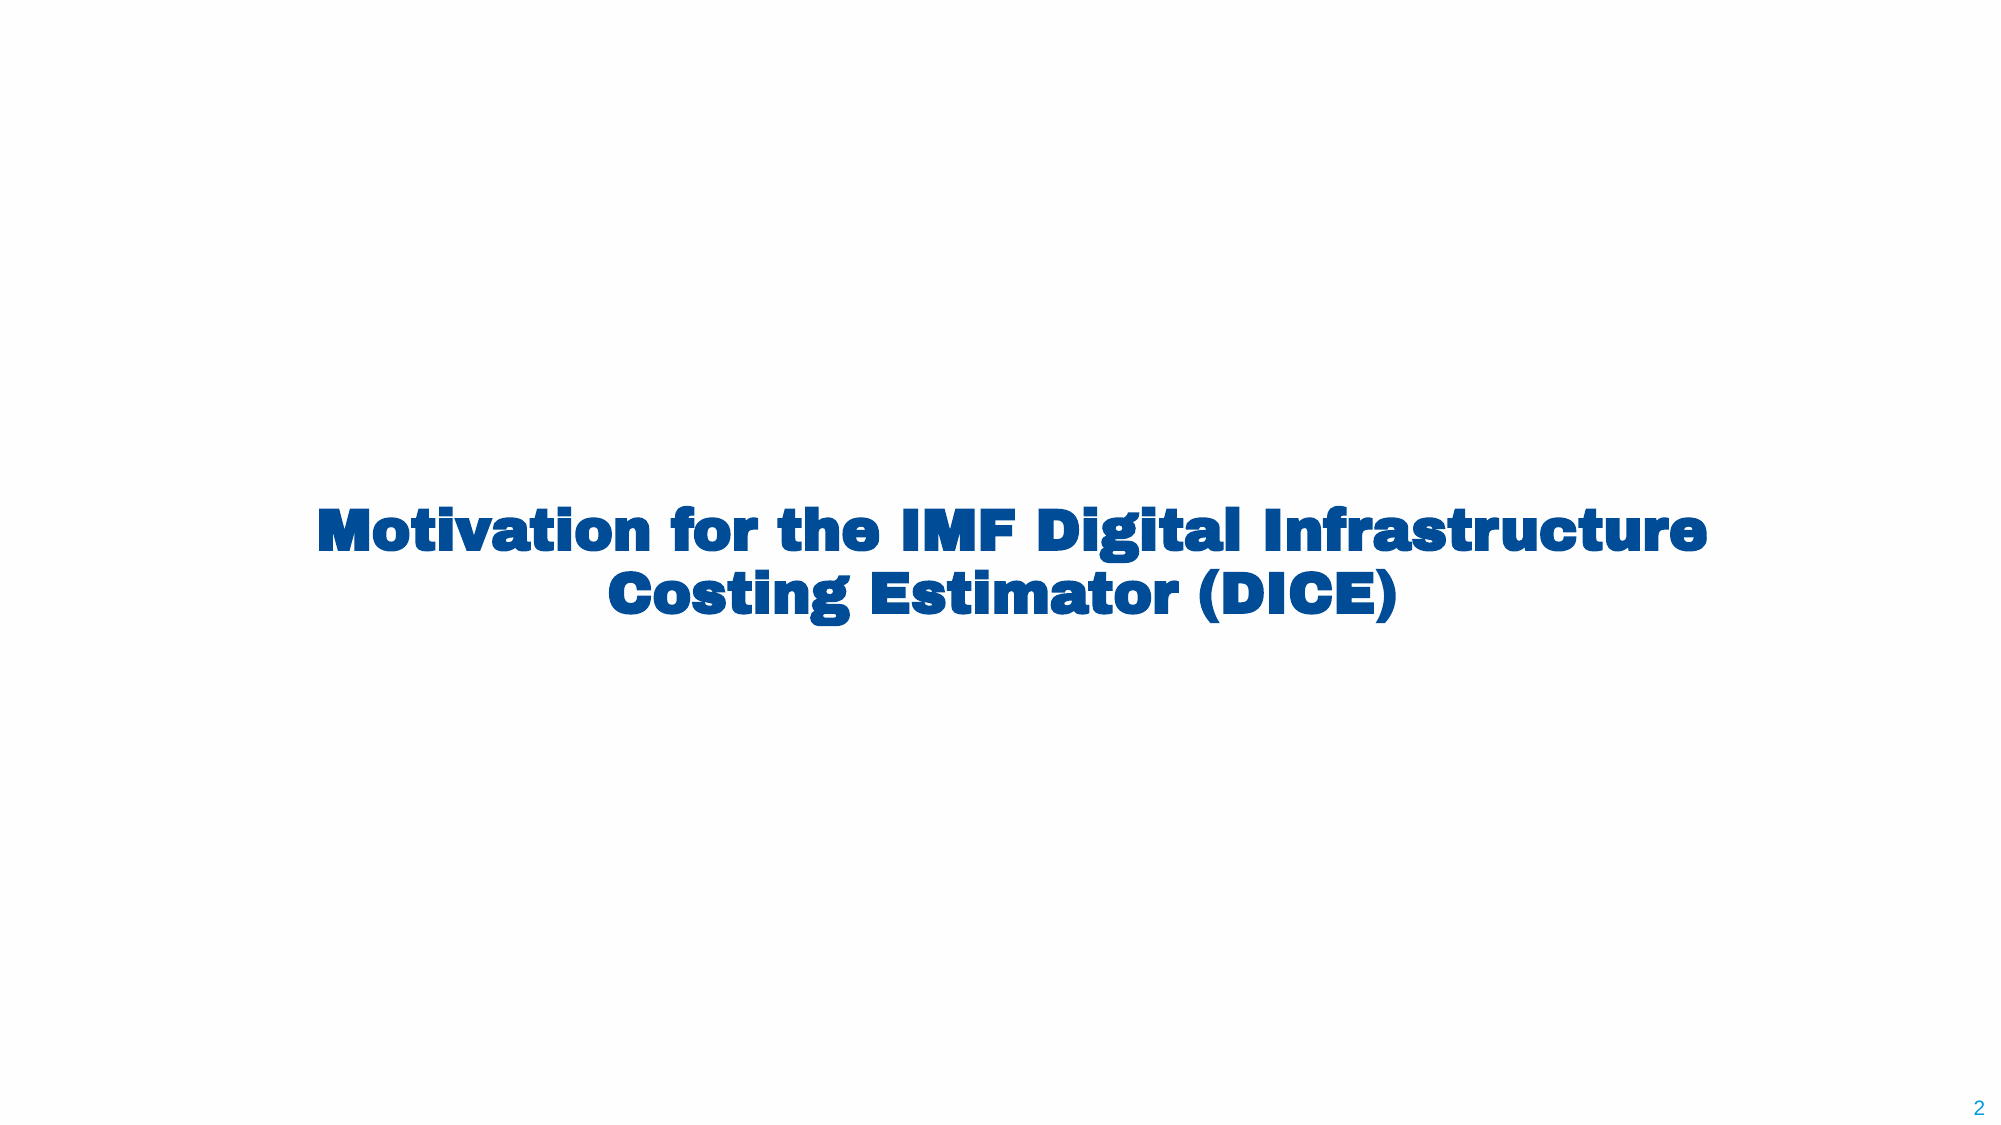

# Motivation for the IMF Digital Infrastructure Costing Estimator (DICE)